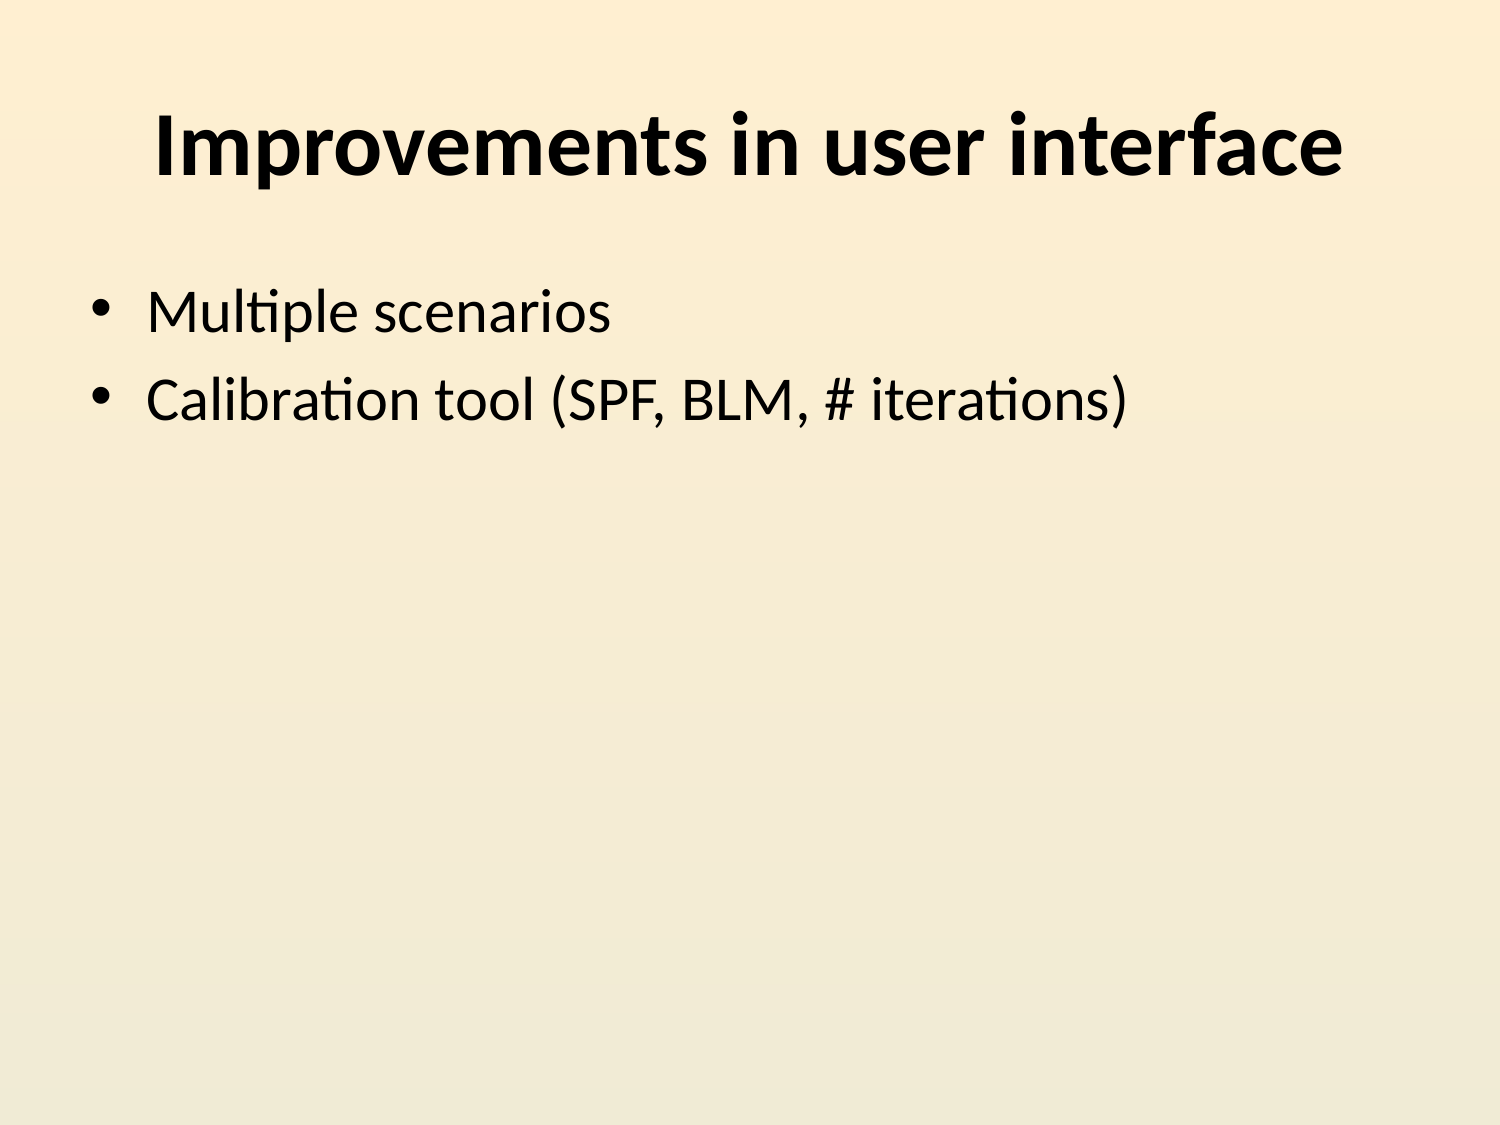

# Improvements in user interface
Multiple scenarios
Calibration tool (SPF, BLM, # iterations)